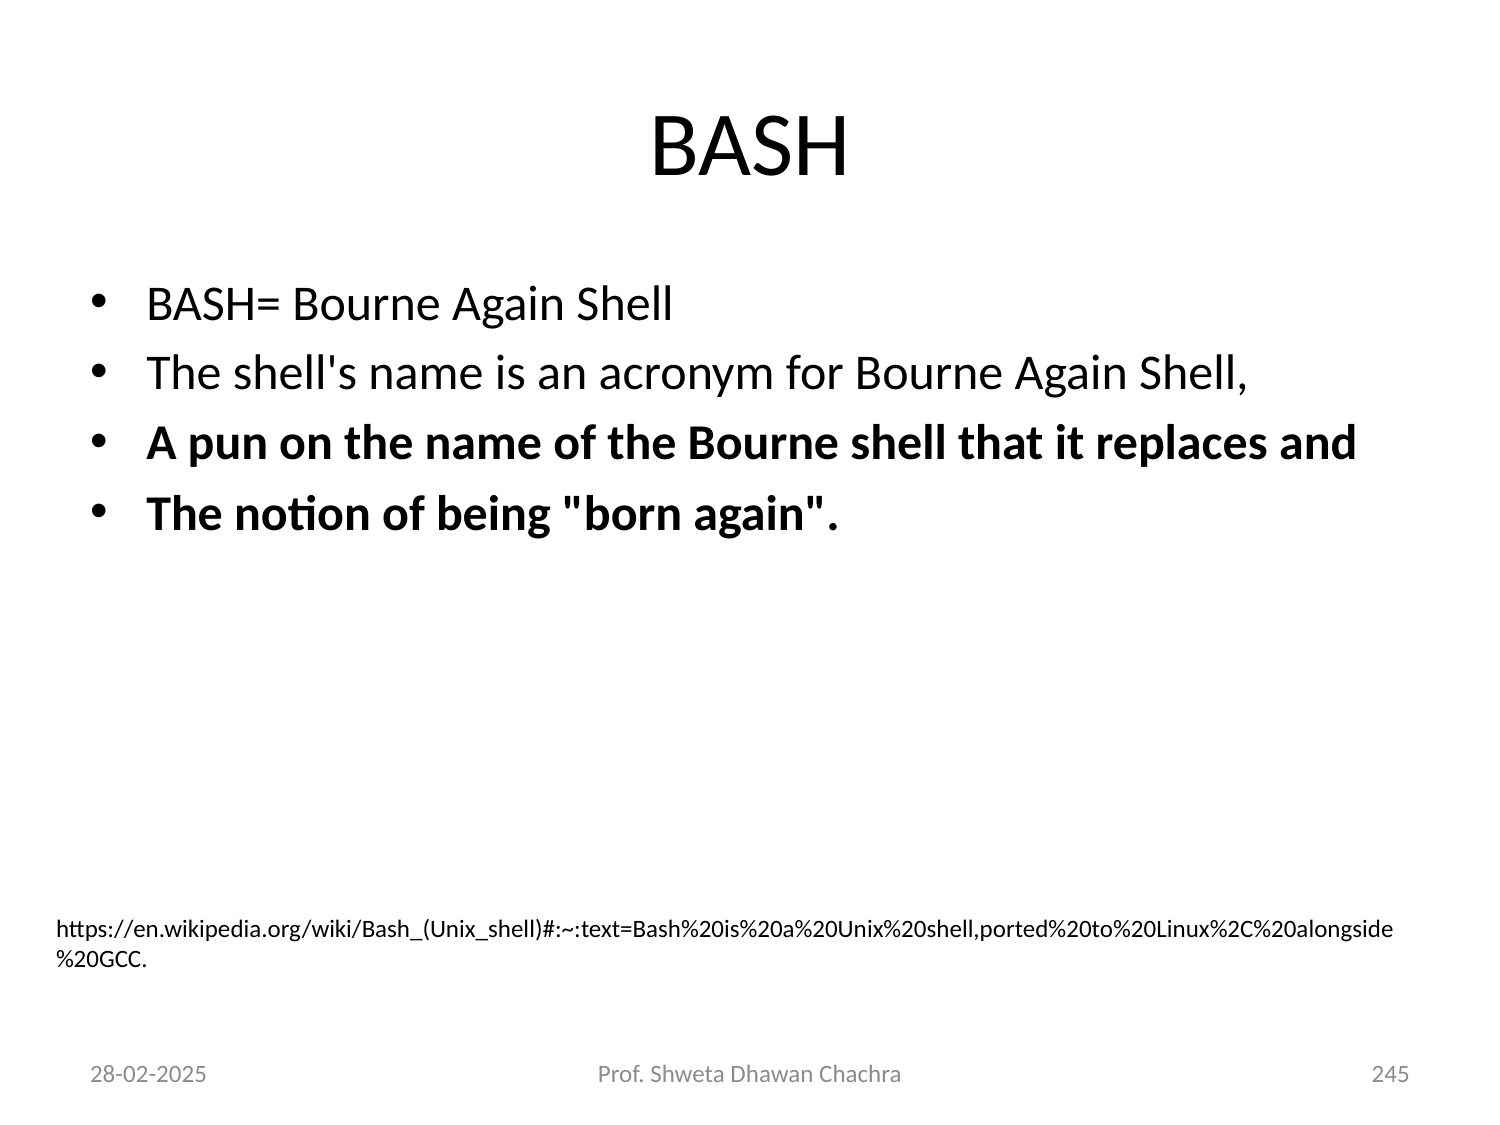

# BASH
BASH= Bourne Again Shell
The shell's name is an acronym for Bourne Again Shell,
A pun on the name of the Bourne shell that it replaces and
The notion of being "born again".
https://en.wikipedia.org/wiki/Bash_(Unix_shell)#:~:text=Bash%20is%20a%20Unix%20shell,ported%20to%20Linux%2C%20alongside%20GCC.
28-02-2025
Prof. Shweta Dhawan Chachra
245